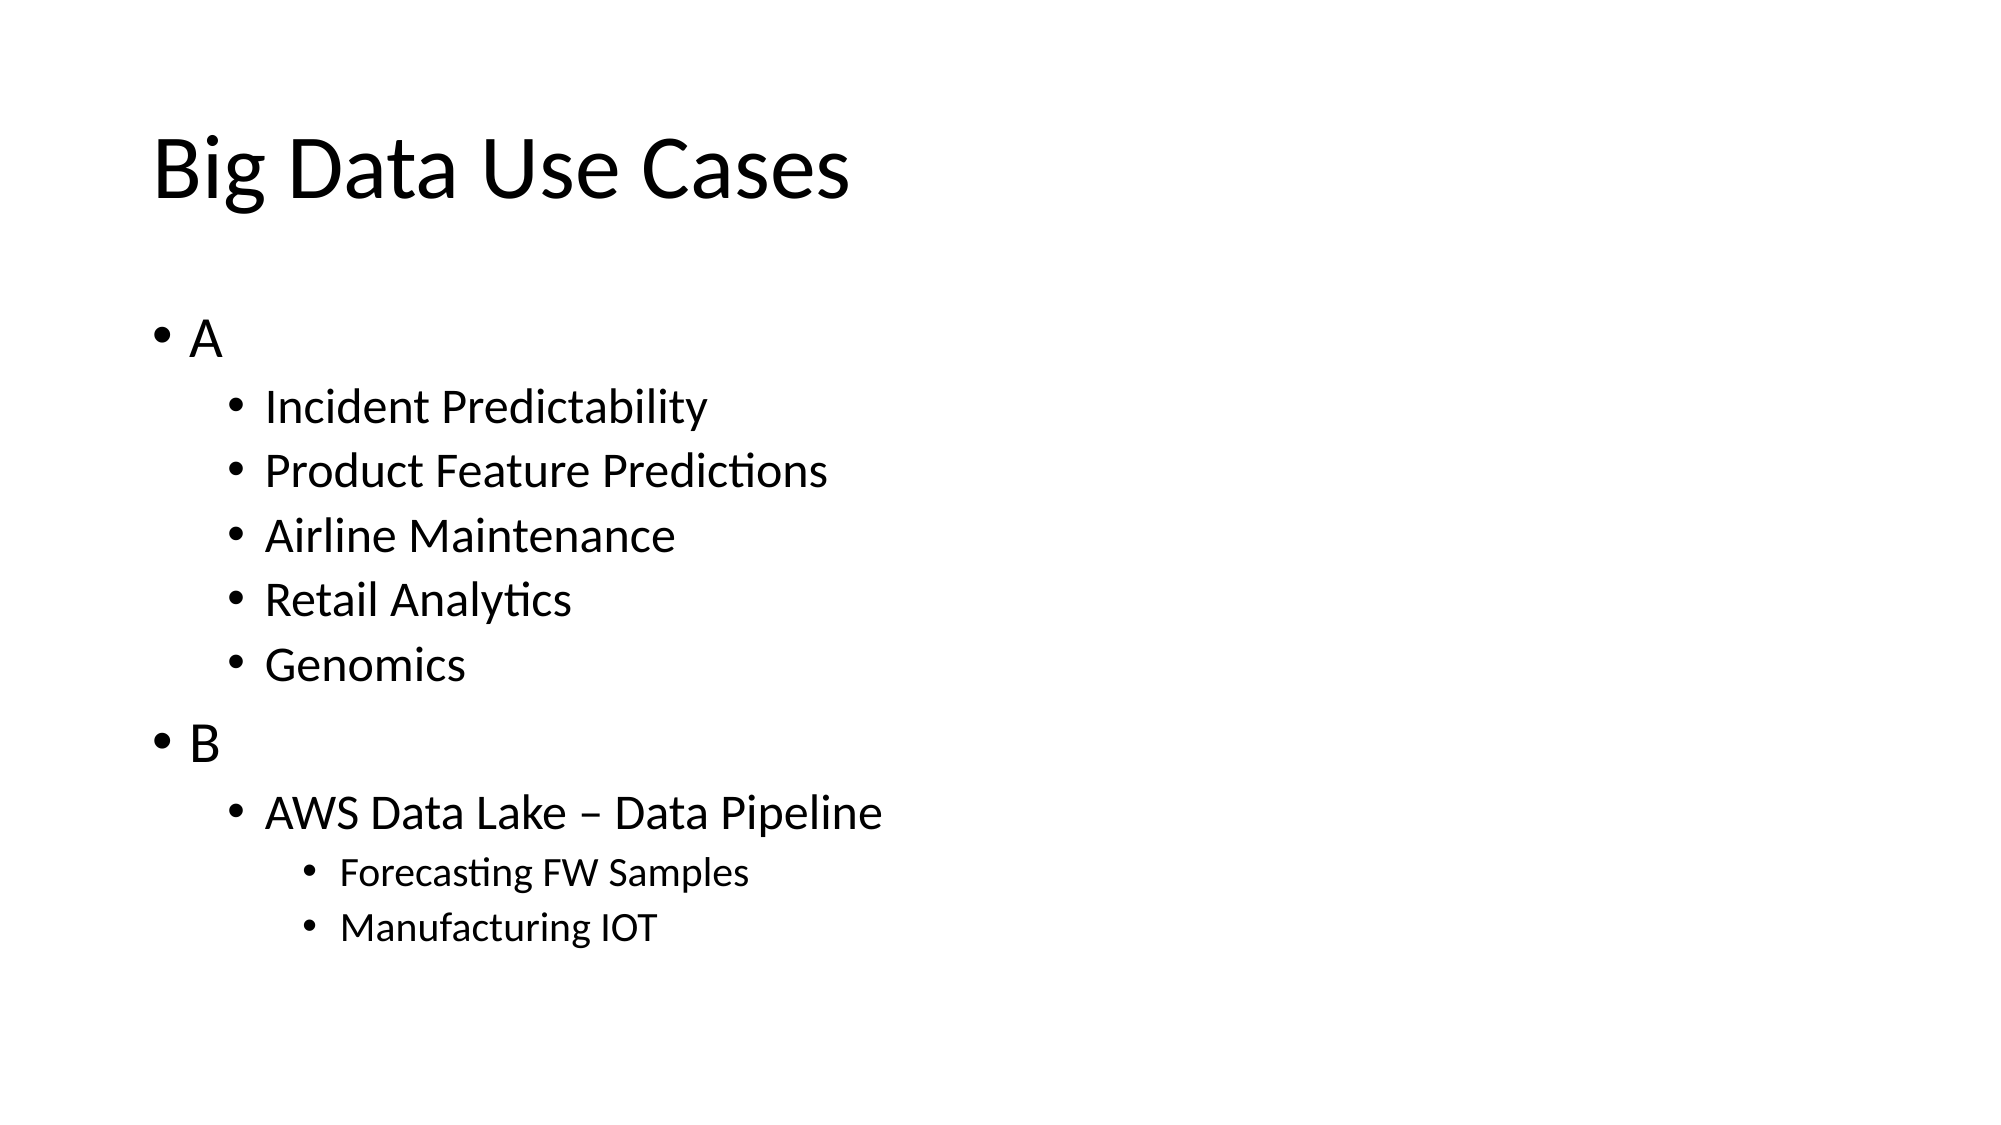

# Big Data Use Cases
A
Incident Predictability
Product Feature Predictions
Airline Maintenance
Retail Analytics
Genomics
B
AWS Data Lake – Data Pipeline
Forecasting FW Samples
Manufacturing IOT